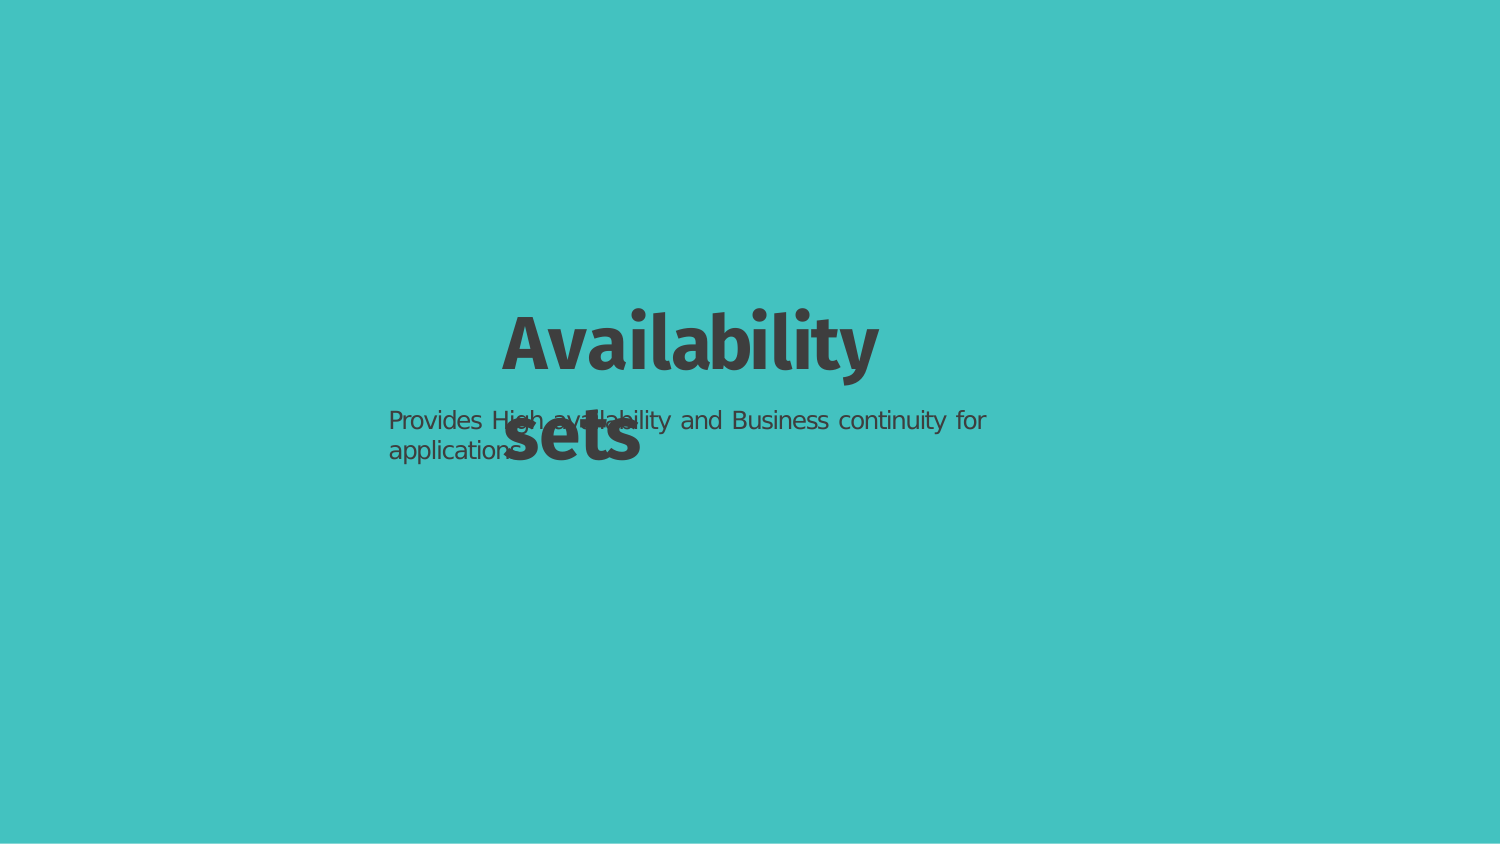

# Availability sets
Provides High availability and Business continuity for applications